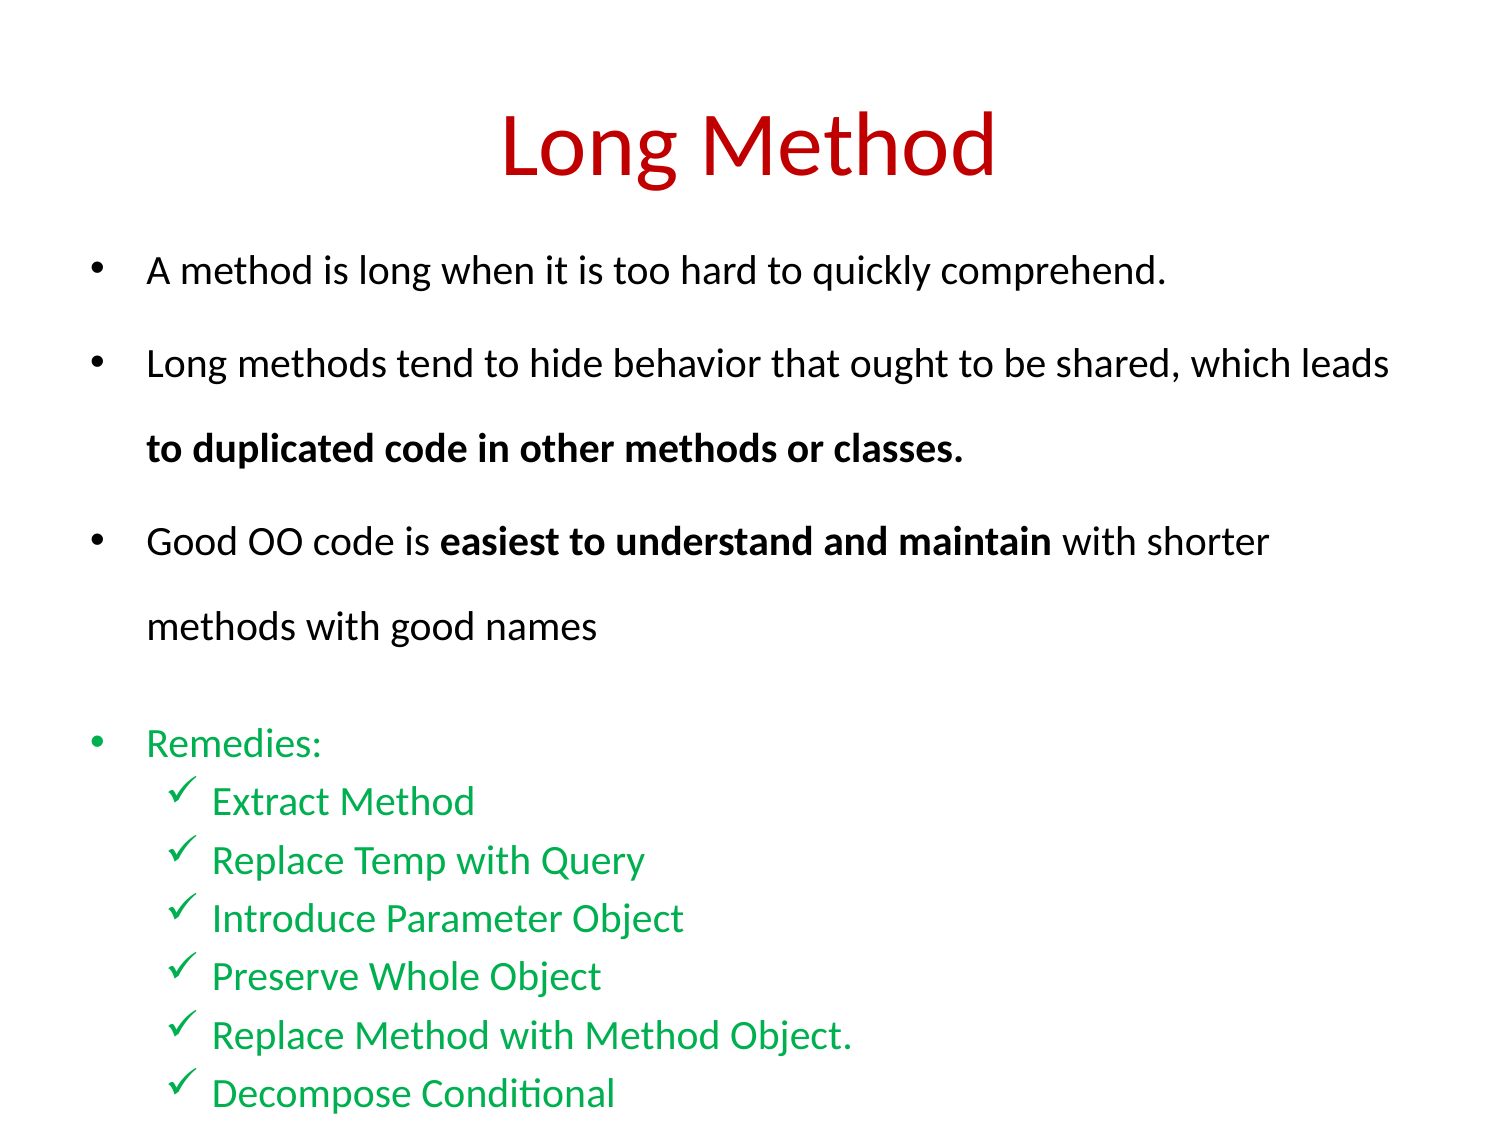

# Long Method
A method is long when it is too hard to quickly comprehend.
Long methods tend to hide behavior that ought to be shared, which leads to duplicated code in other methods or classes.
Good OO code is easiest to understand and maintain with shorter methods with good names

Remedies:
Extract Method
Replace Temp with Query
Introduce Parameter Object
Preserve Whole Object
Replace Method with Method Object.
Decompose Conditional